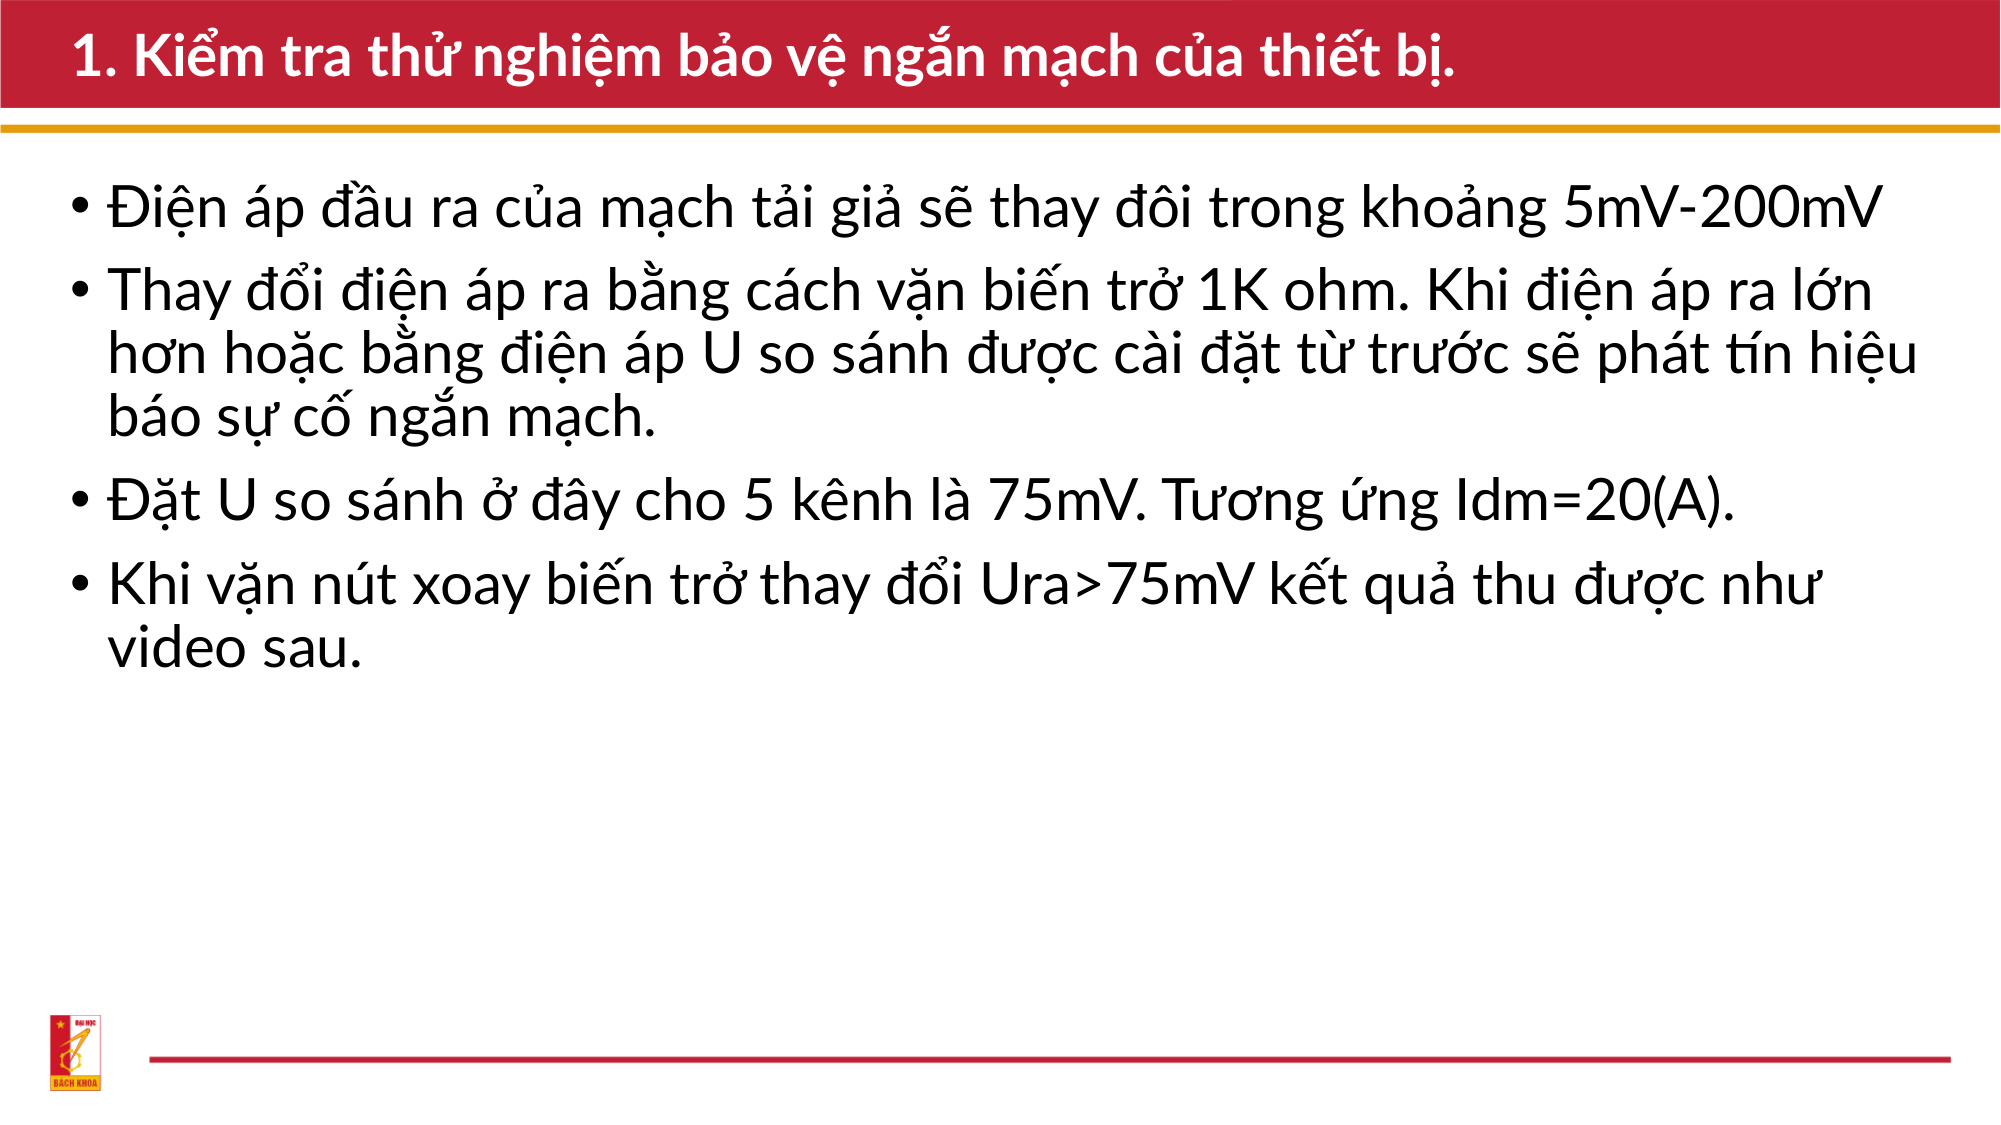

# 1. Kiểm tra thử nghiệm bảo vệ ngắn mạch của thiết bị.
Điện áp đầu ra của mạch tải giả sẽ thay đôi trong khoảng 5mV-200mV
Thay đổi điện áp ra bằng cách vặn biến trở 1K ohm. Khi điện áp ra lớn hơn hoặc bằng điện áp U so sánh được cài đặt từ trước sẽ phát tín hiệu báo sự cố ngắn mạch.
Đặt U so sánh ở đây cho 5 kênh là 75mV. Tương ứng Idm=20(A).
Khi vặn nút xoay biến trở thay đổi Ura>75mV kết quả thu được như video sau.